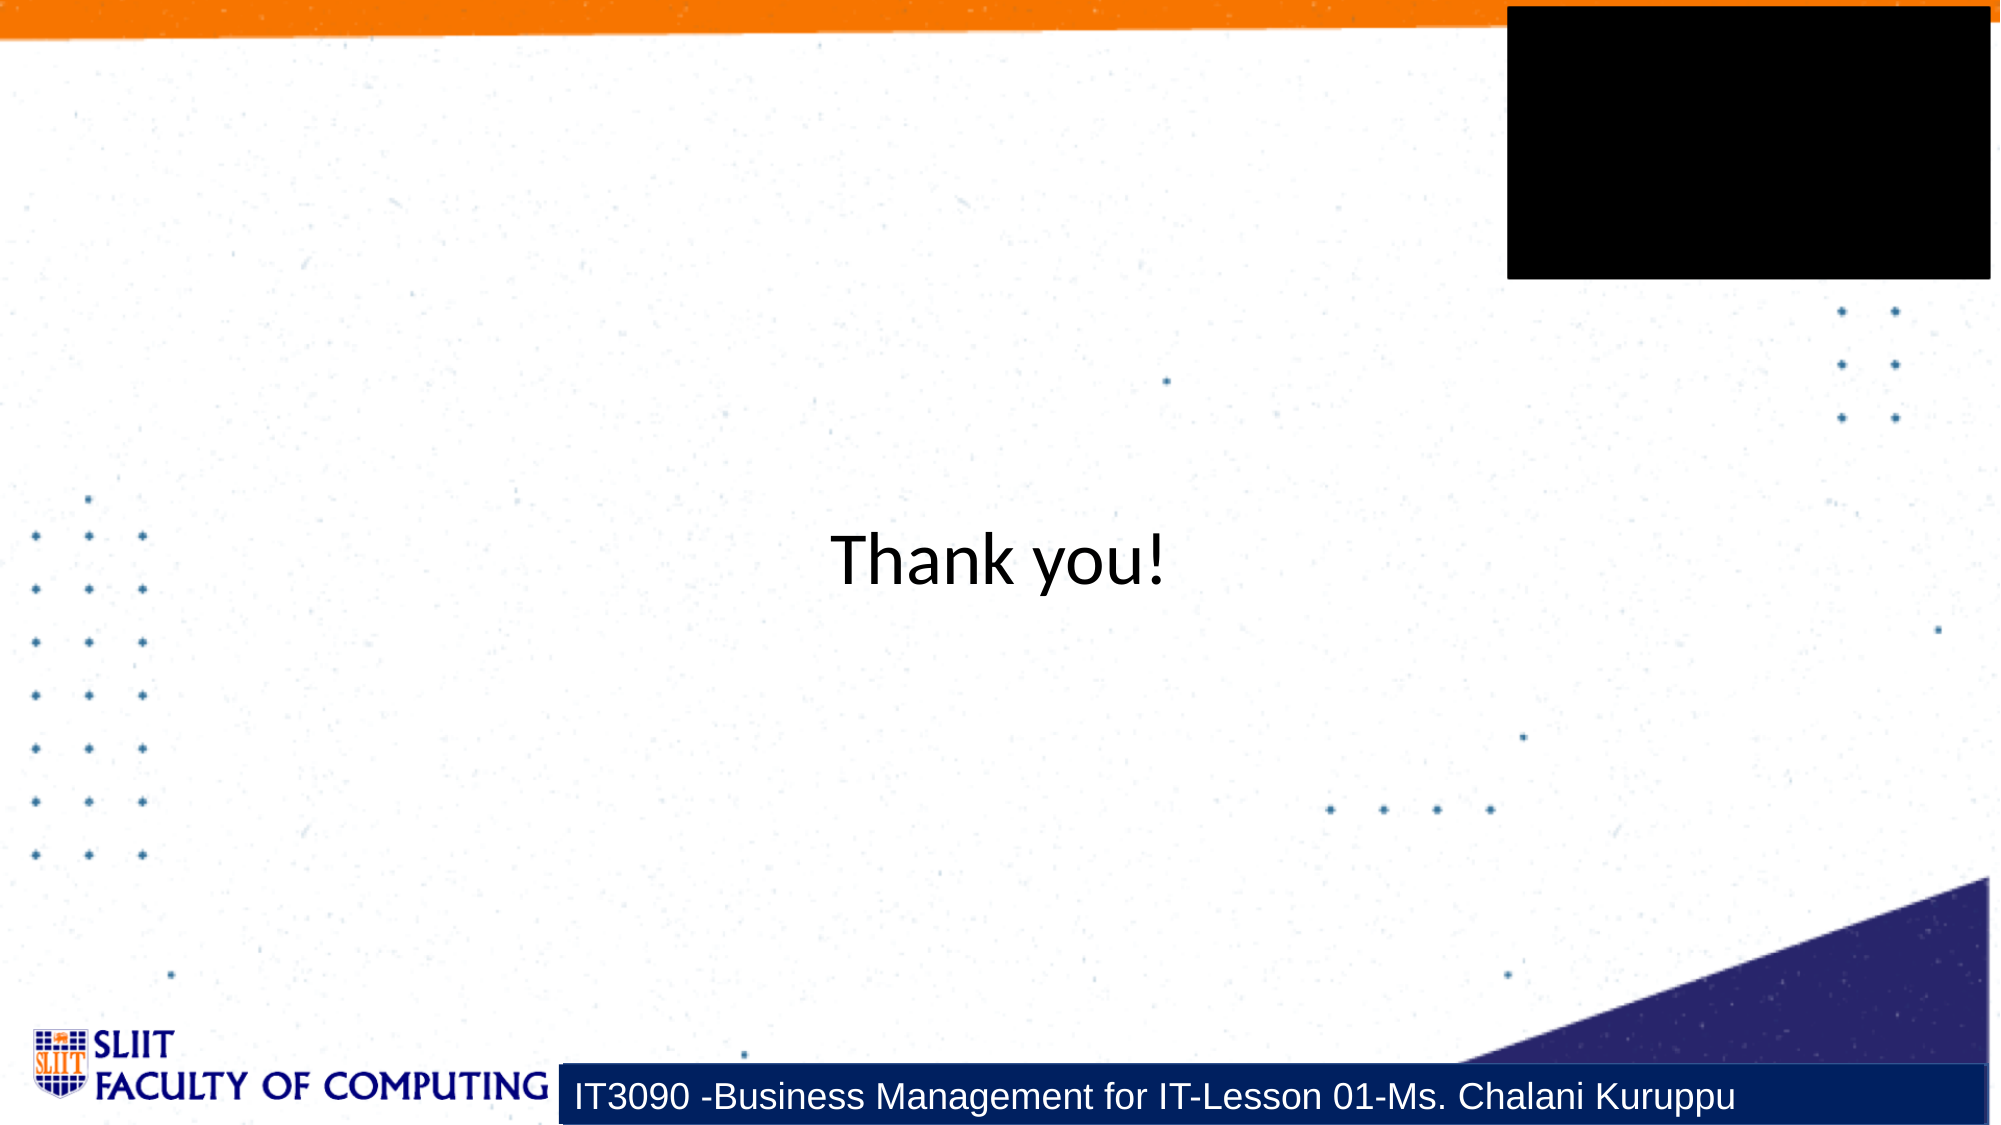

Thank you!

IT3090 -Business Management for IT-Lesson 01-Ms. Chalani Kuruppu